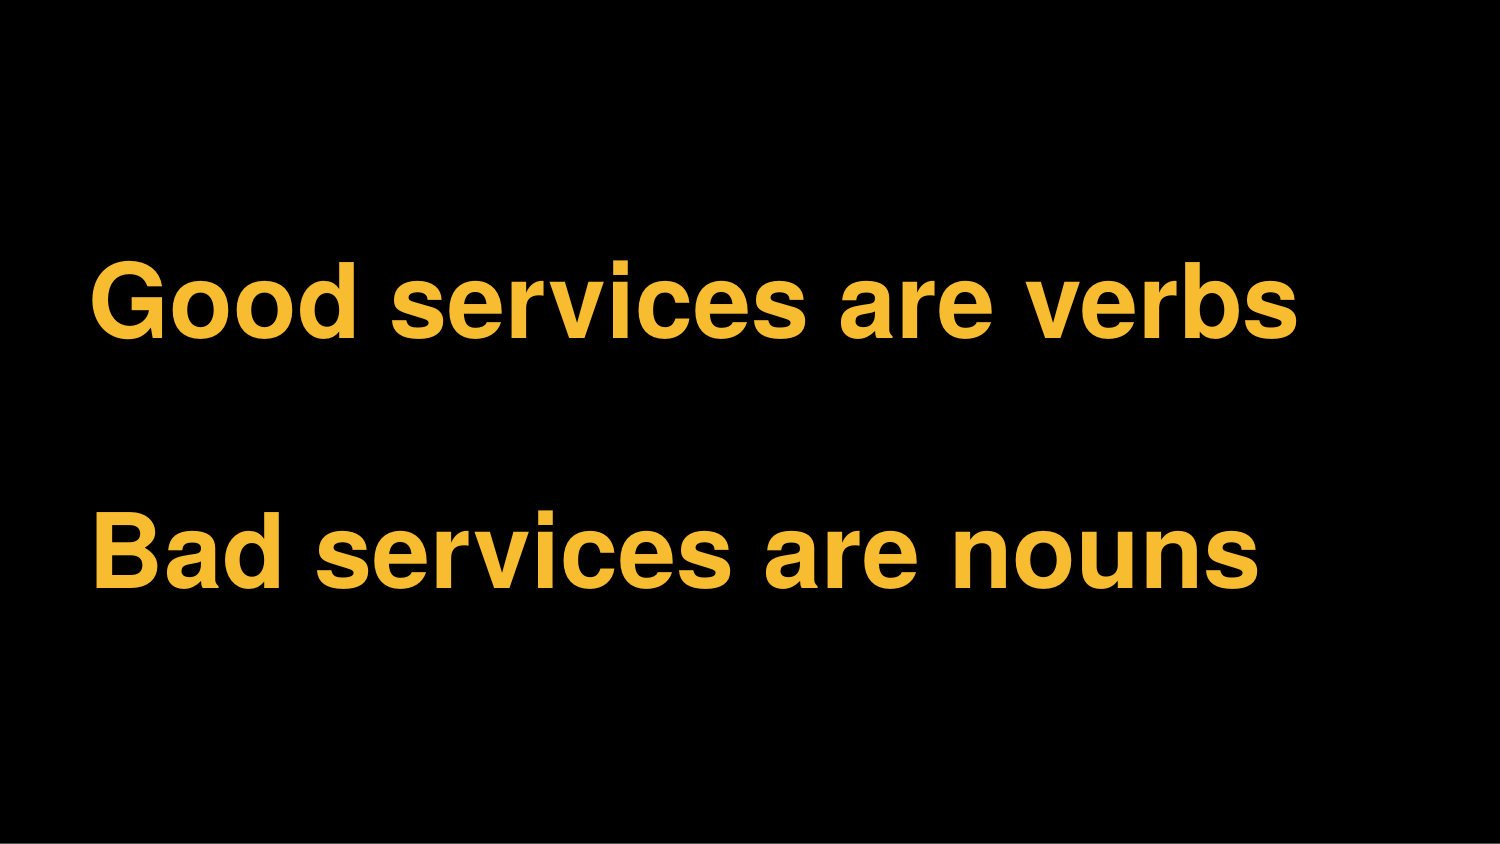

# Good services are verbs

Bad services are nouns